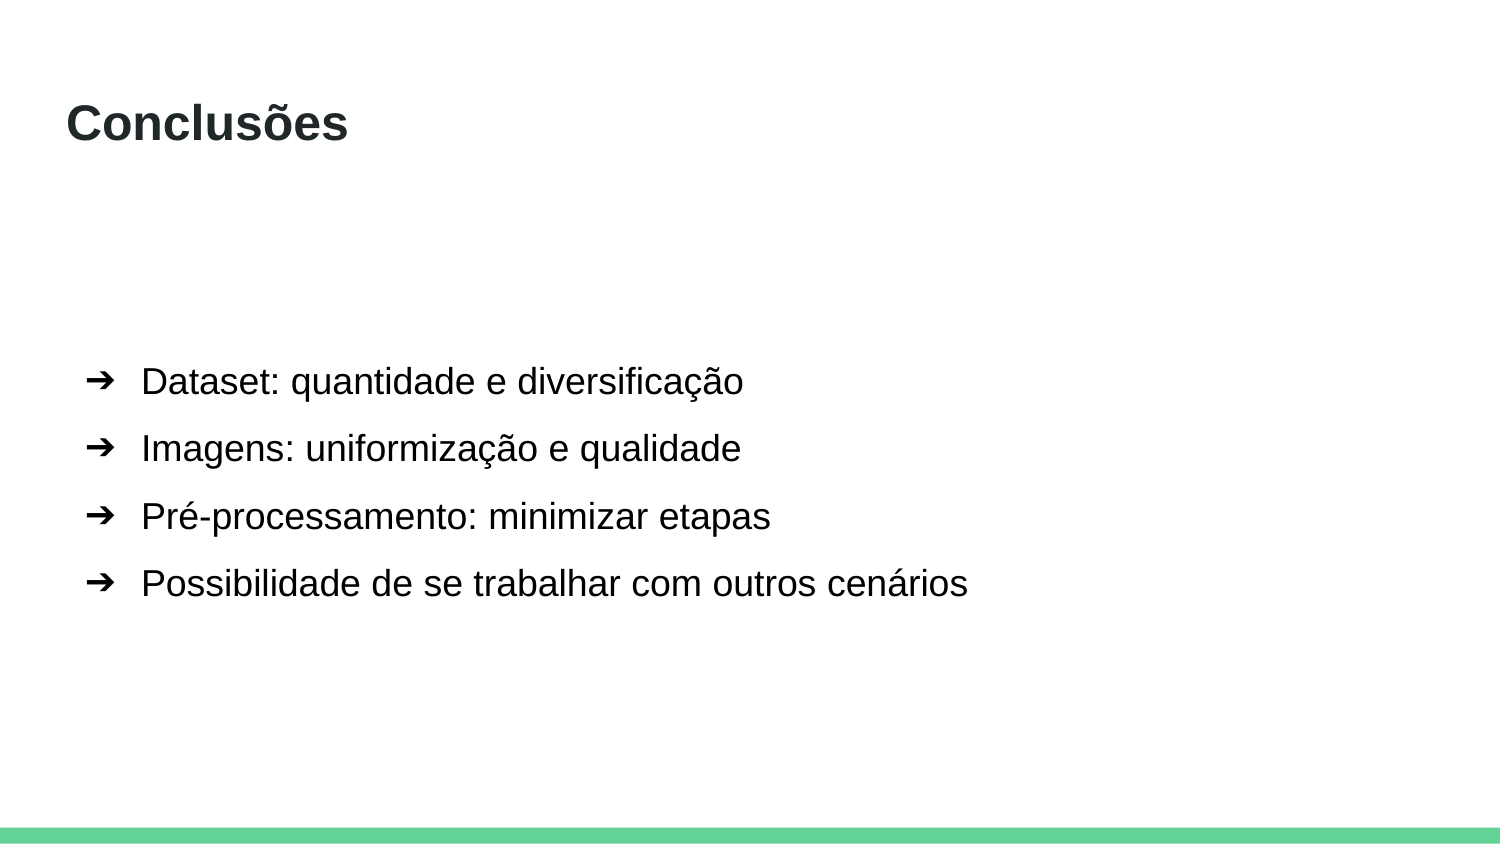

# Conclusões
Dataset: quantidade e diversificação
Imagens: uniformização e qualidade
Pré-processamento: minimizar etapas
Possibilidade de se trabalhar com outros cenários